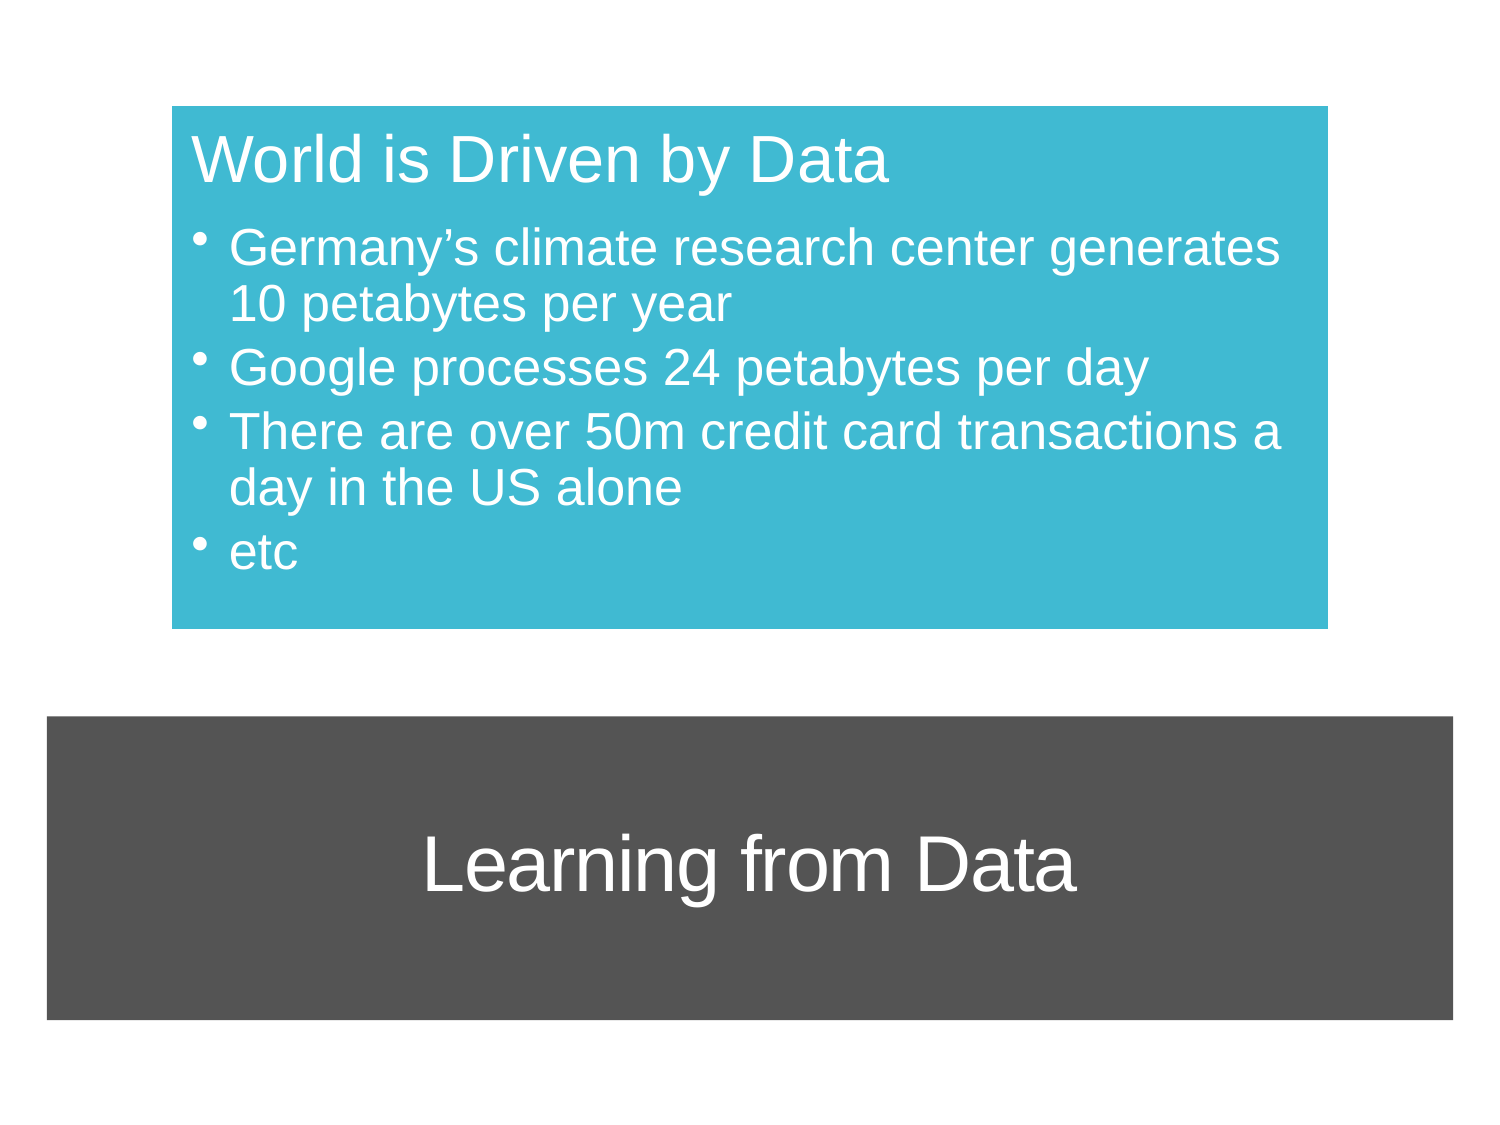

World is Driven by Data
Germany’s climate research center generates 10 petabytes per year
Google processes 24 petabytes per day
There are over 50m credit card transactions a day in the US alone
etc

# Learning from Data